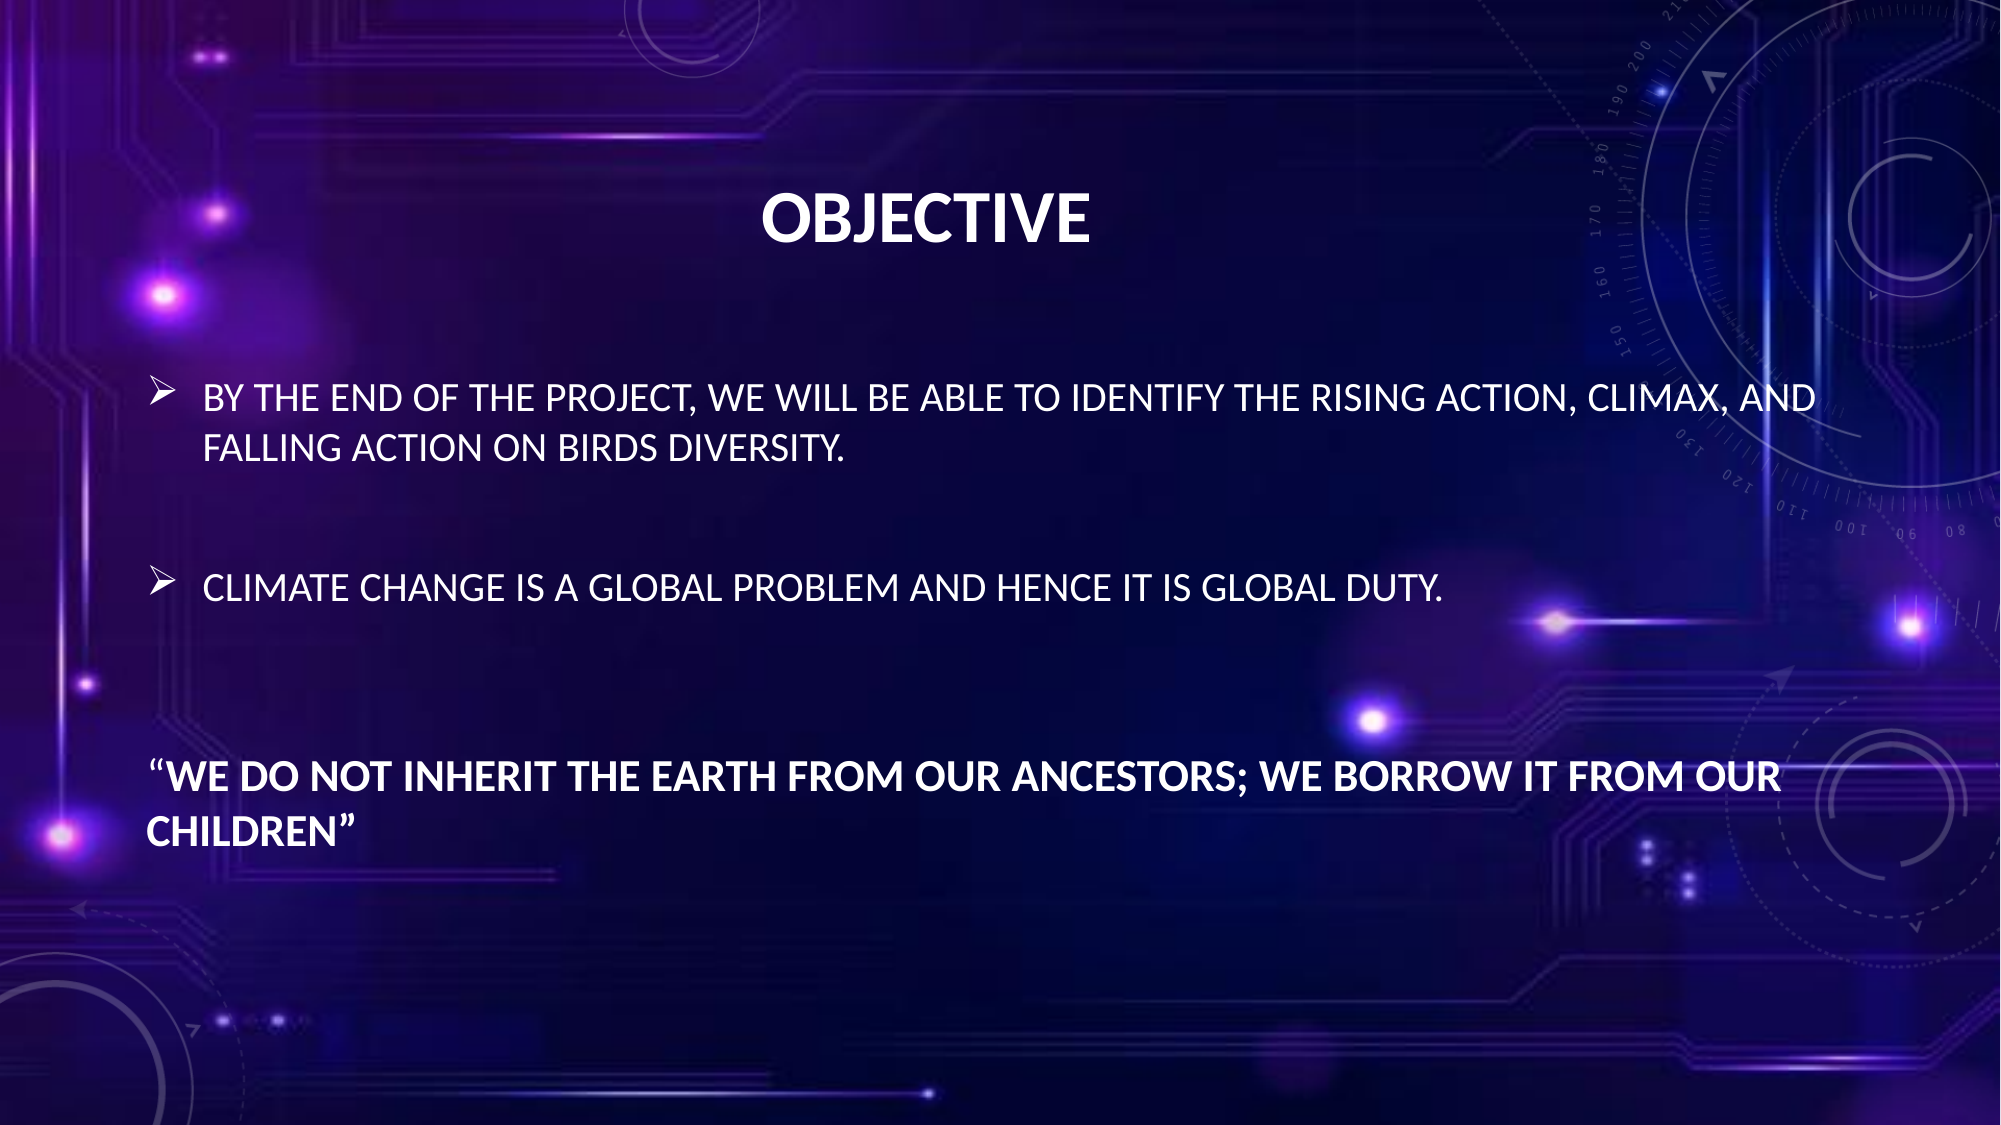

# OBJECTIVE
BY THE END OF THE PROJECT, WE WILL BE ABLE TO IDENTIFY THE RISING ACTION, CLIMAX, AND FALLING ACTION ON BIRDS DIVERSITY.

CLIMATE CHANGE IS A GLOBAL PROBLEM AND HENCE IT IS GLOBAL DUTY.

“WE DO NOT INHERIT THE EARTH FROM OUR ANCESTORS; WE BORROW IT FROM OUR CHILDREN”